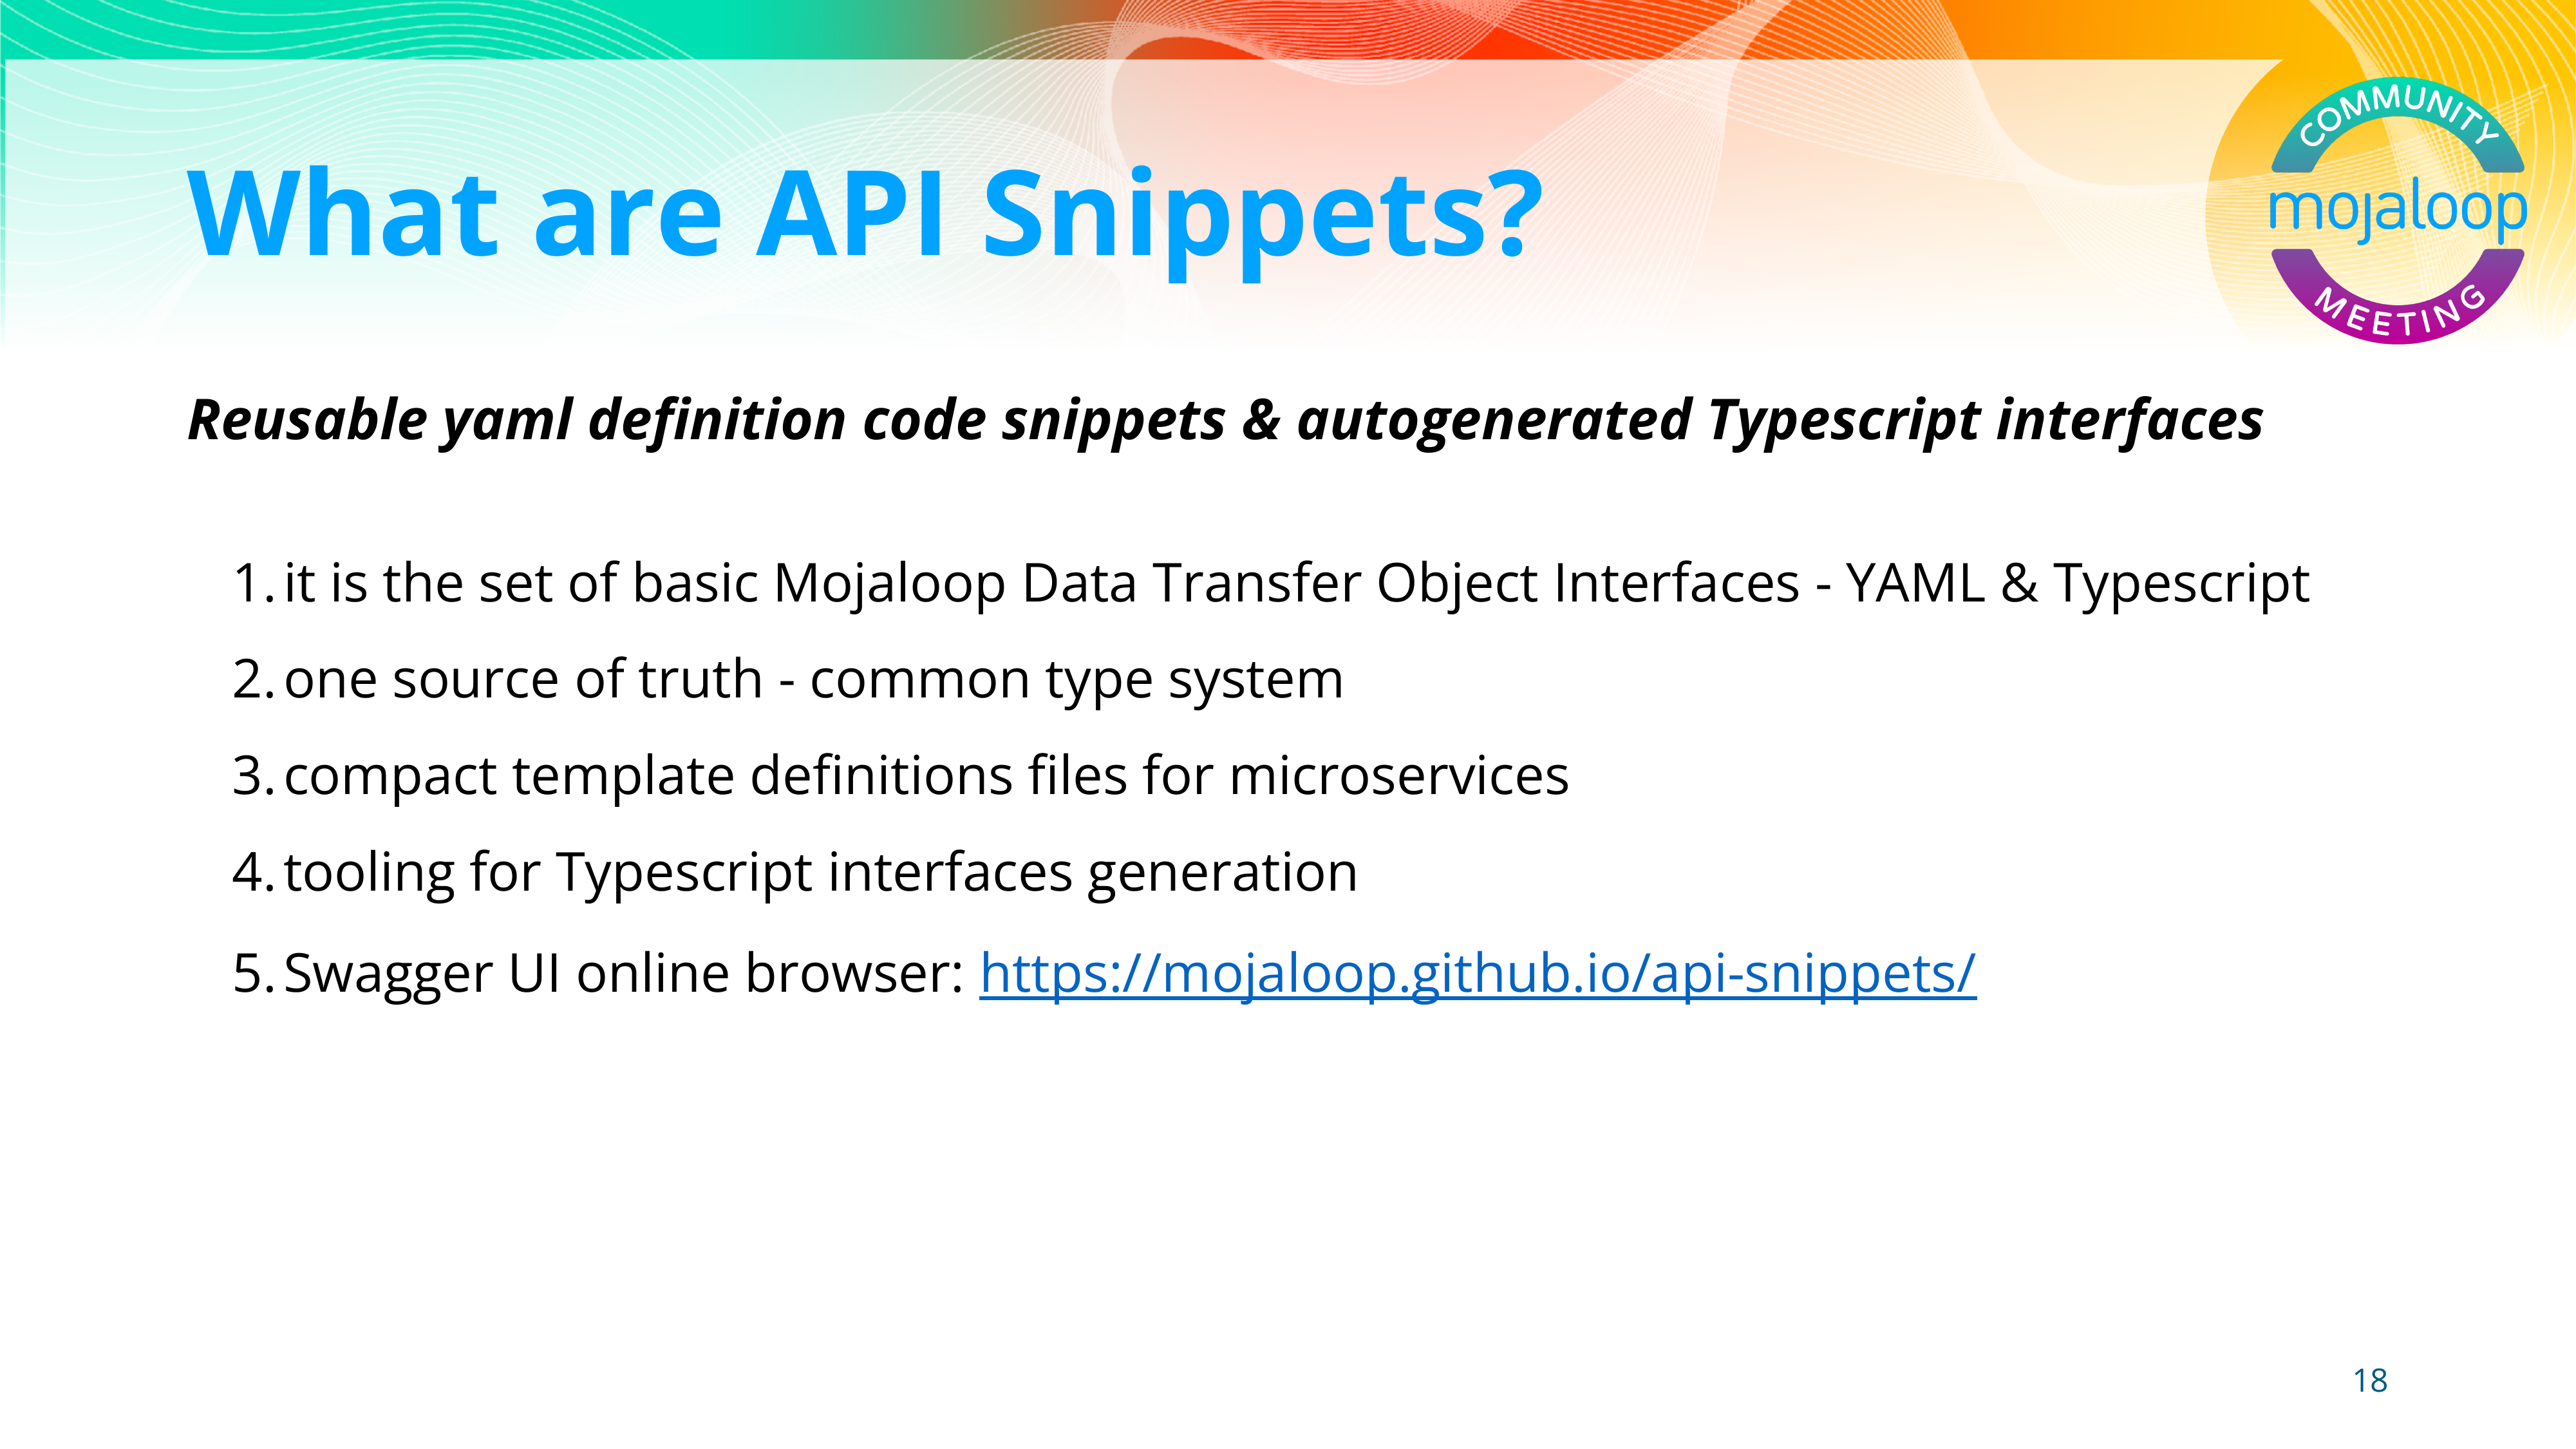

# What are API Snippets?
Reusable yaml definition code snippets & autogenerated Typescript interfaces

it is the set of basic Mojaloop Data Transfer Object Interfaces - YAML & Typescript
one source of truth - common type system
compact template definitions files for microservices
tooling for Typescript interfaces generation
Swagger UI online browser: https://mojaloop.github.io/api-snippets/

18